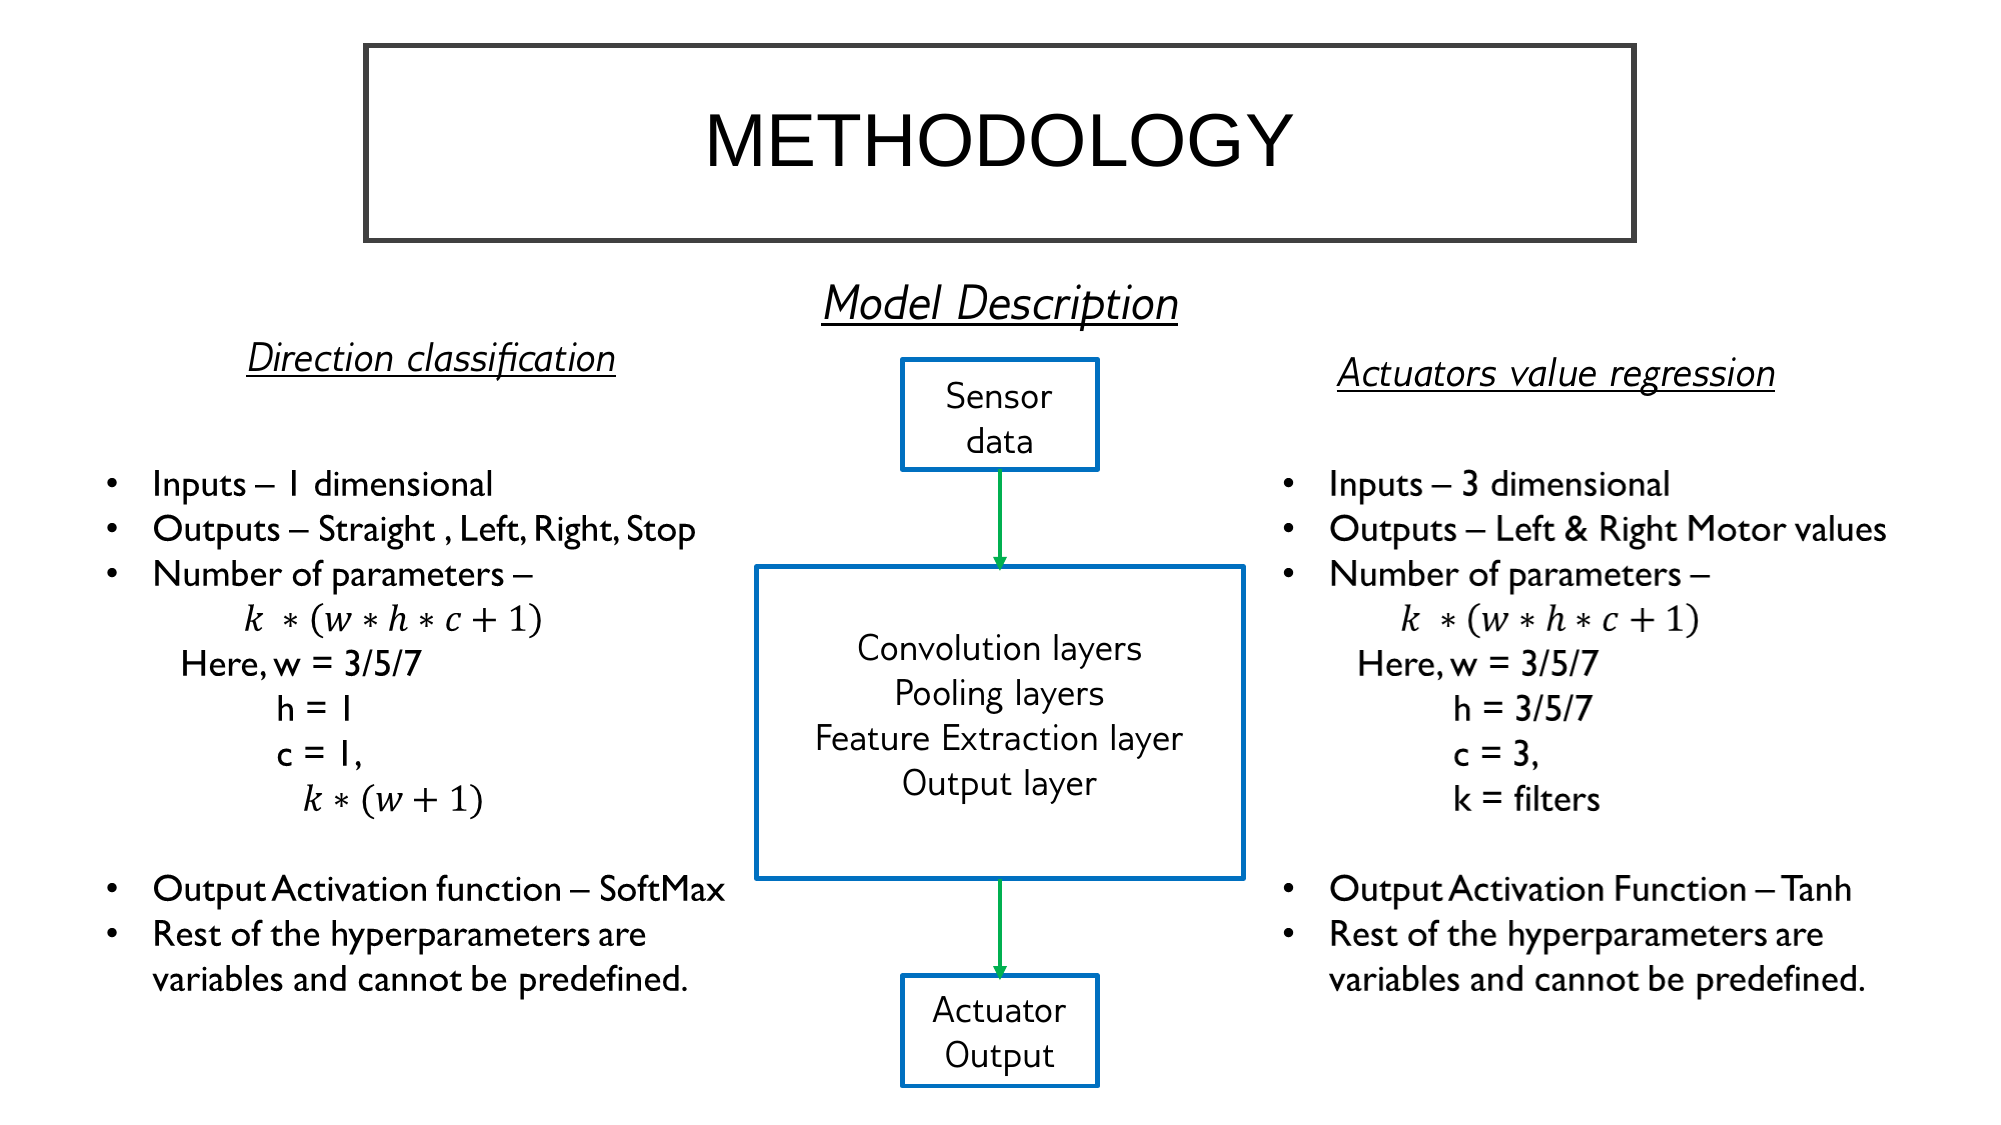

METHODOLOGY
Model Description
Direction classification
Actuators value regression

Sensor data

Convolution layers
Pooling layers
Feature Extraction layer
Output layer

Actuator Output